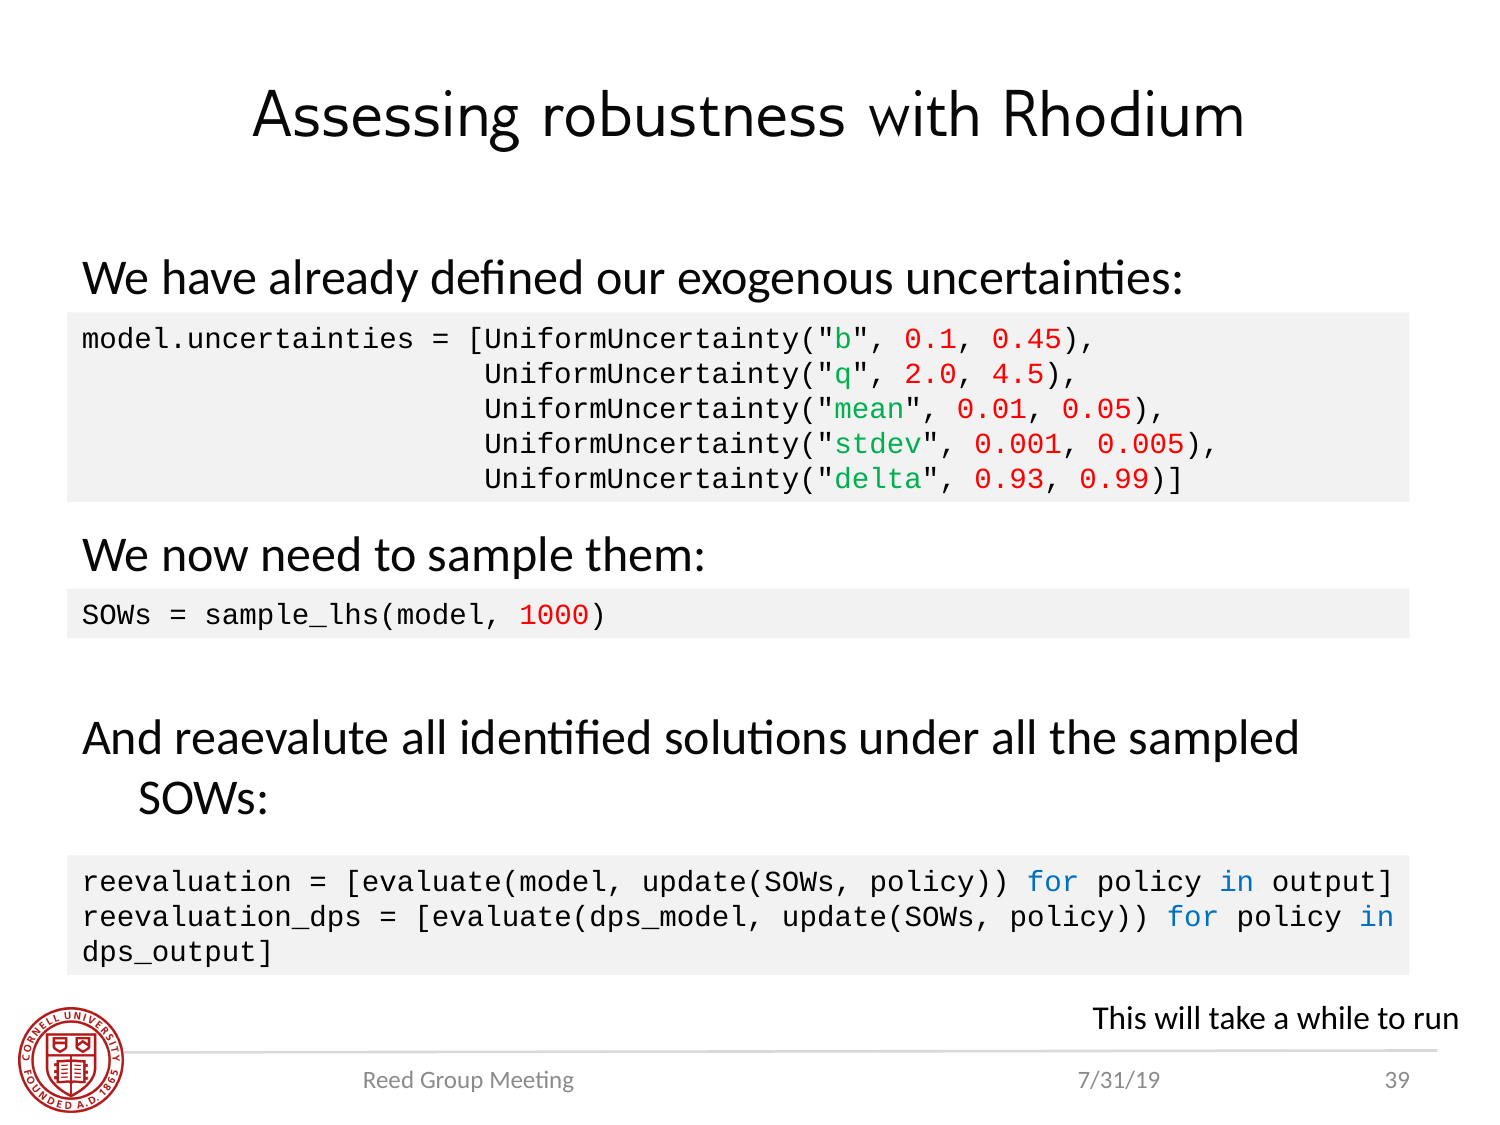

# Assessing robustness with Rhodium
We have already defined our exogenous uncertainties:

model.uncertainties = [UniformUncertainty("b", 0.1, 0.45),
                       UniformUncertainty("q", 2.0, 4.5),
                       UniformUncertainty("mean", 0.01, 0.05),
                       UniformUncertainty("stdev", 0.001, 0.005),
                       UniformUncertainty("delta", 0.93, 0.99)]
We now need to sample them:

SOWs = sample_lhs(model, 1000)
And reaevalute all identified solutions under all the sampled SOWs:

reevaluation = [evaluate(model, update(SOWs, policy)) for policy in output]
reevaluation_dps = [evaluate(dps_model, update(SOWs, policy)) for policy in dps_output]
This will take a while to run
Reed Group Meeting
7/31/19
39